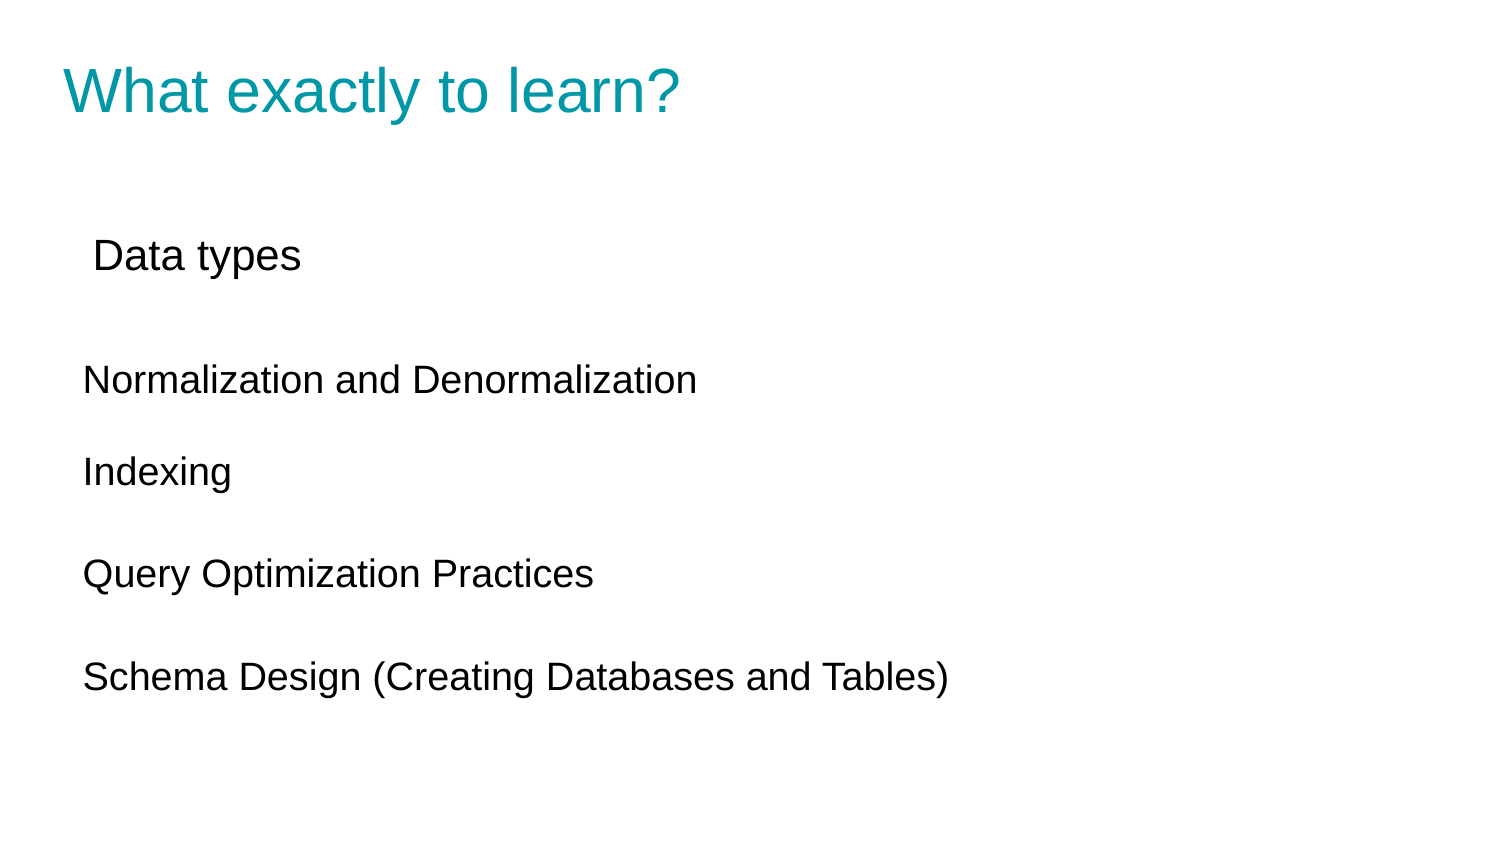

What exactly to learn?
Data types
Normalization and Denormalization
Indexing
Query Optimization Practices
Schema Design (Creating Databases and Tables)